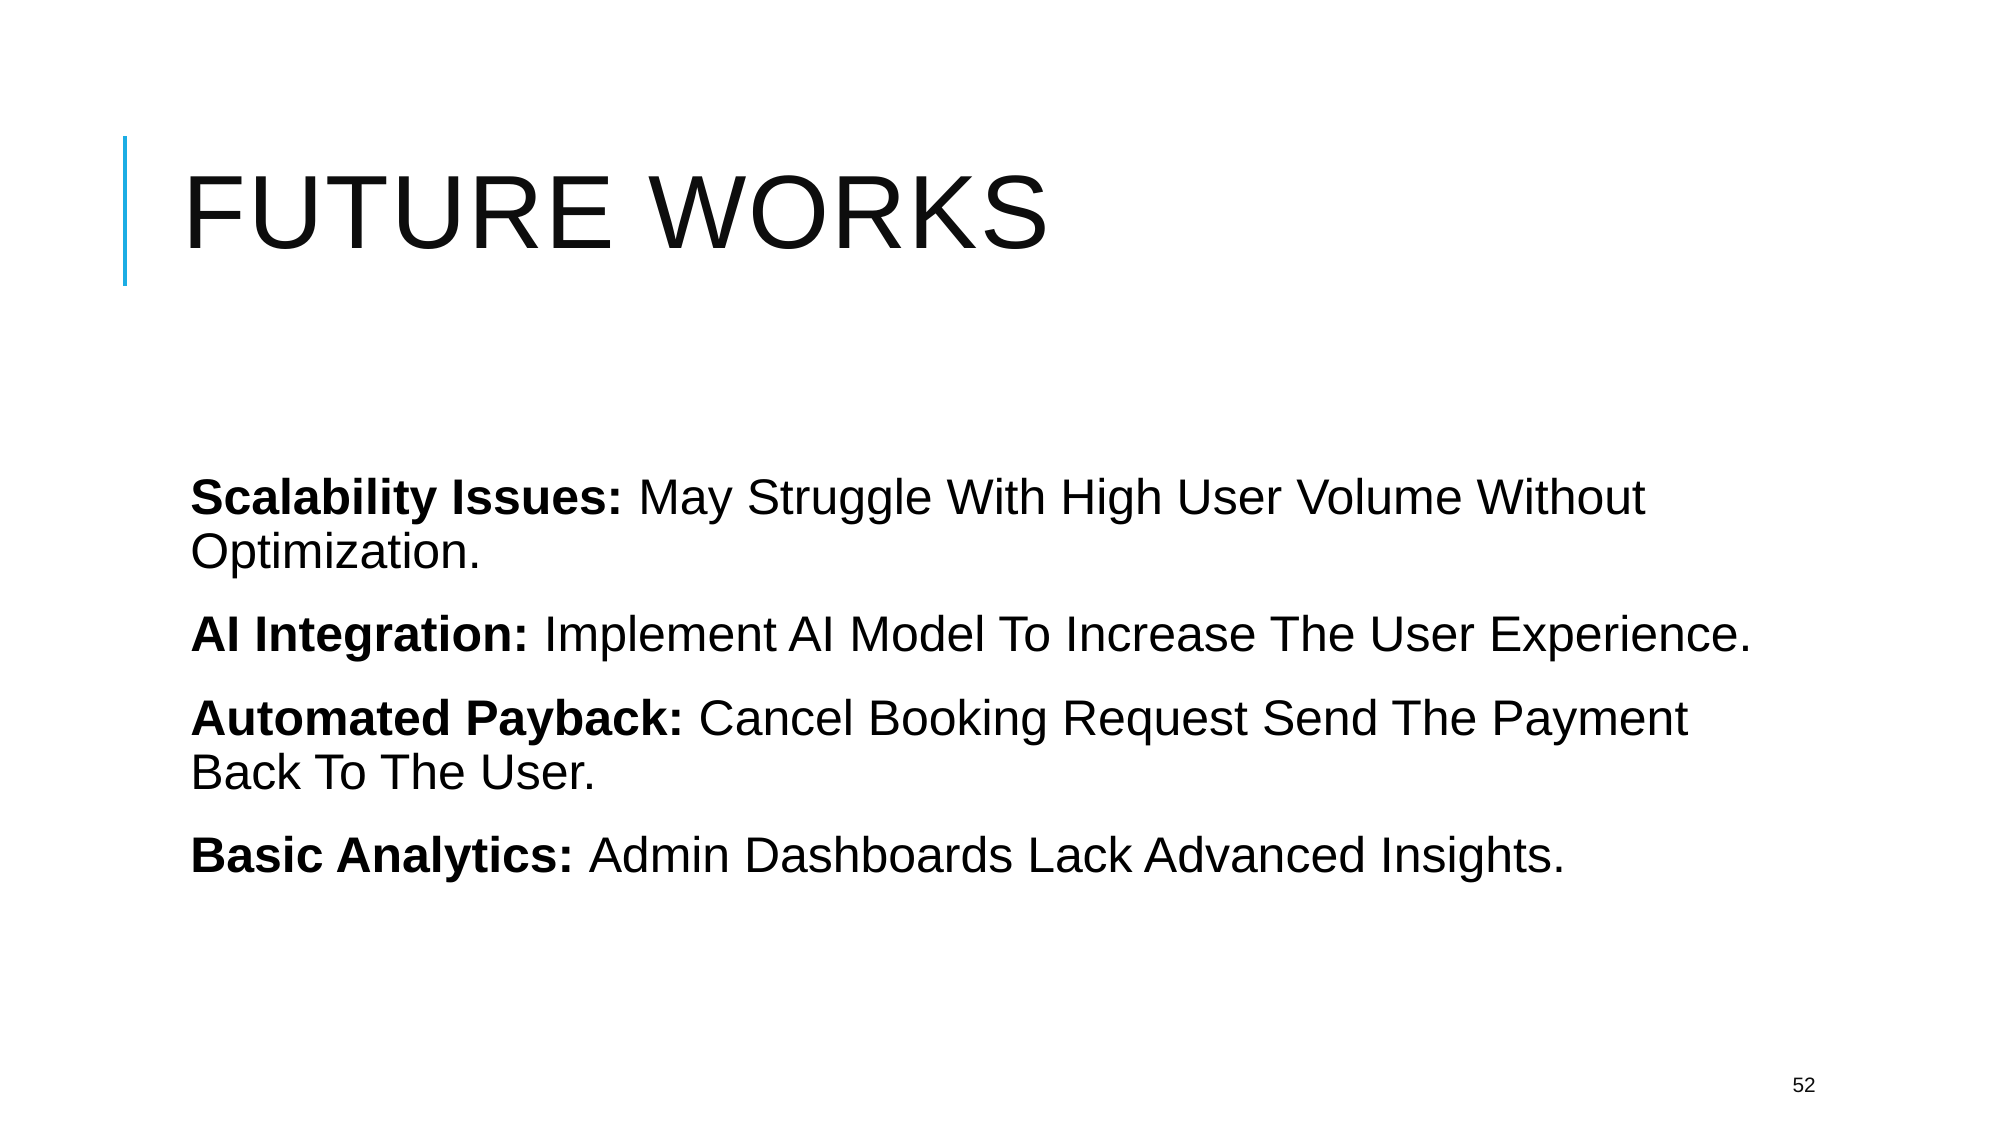

# Future Works

Scalability Issues: May Struggle With High User Volume Without Optimization.
AI Integration: Implement AI Model To Increase The User Experience.
Automated Payback: Cancel Booking Request Send The Payment Back To The User.
Basic Analytics: Admin Dashboards Lack Advanced Insights.

52